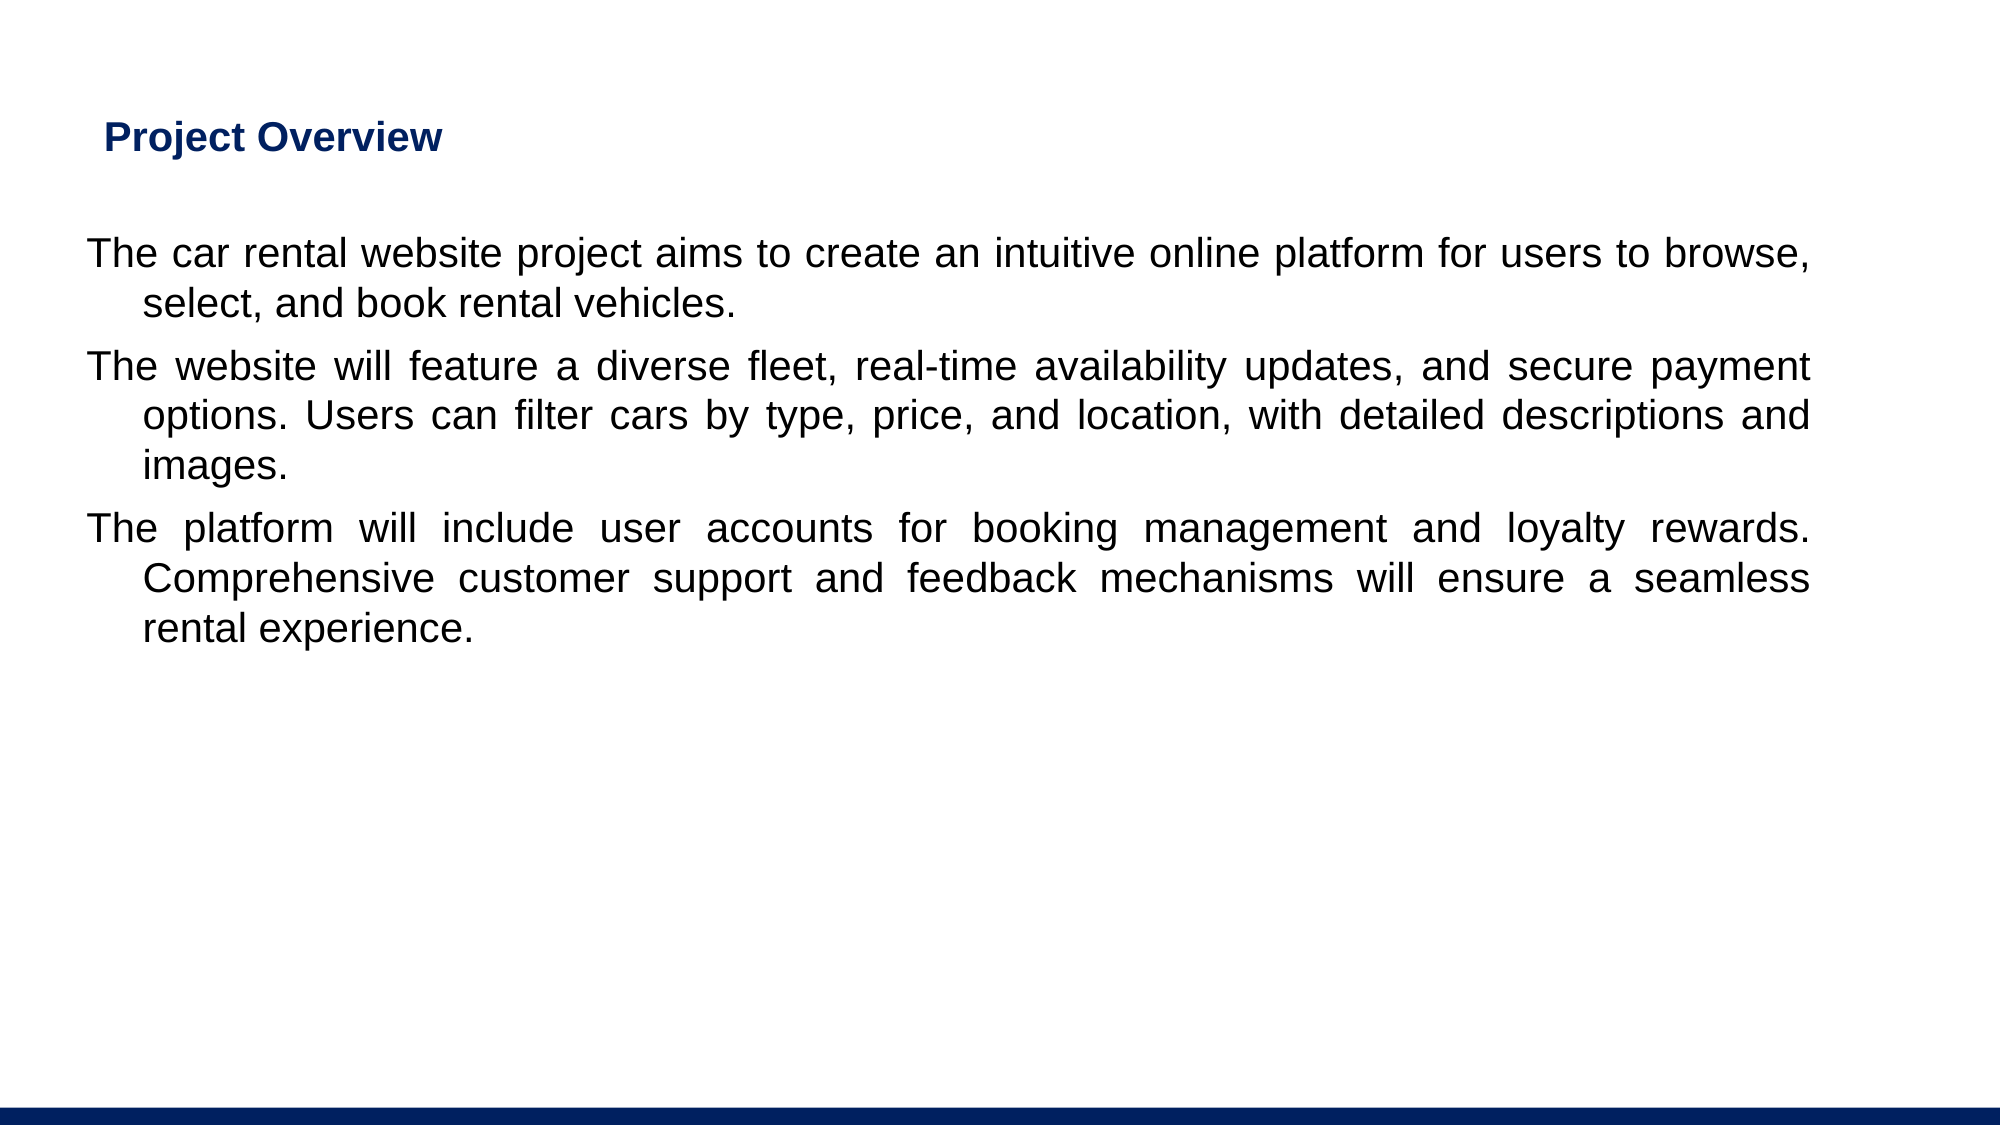

Project Overview
The car rental website project aims to create an intuitive online platform for users to browse, select, and book rental vehicles.
The website will feature a diverse fleet, real-time availability updates, and secure payment options. Users can filter cars by type, price, and location, with detailed descriptions and images.
The platform will include user accounts for booking management and loyalty rewards. Comprehensive customer support and feedback mechanisms will ensure a seamless rental experience.